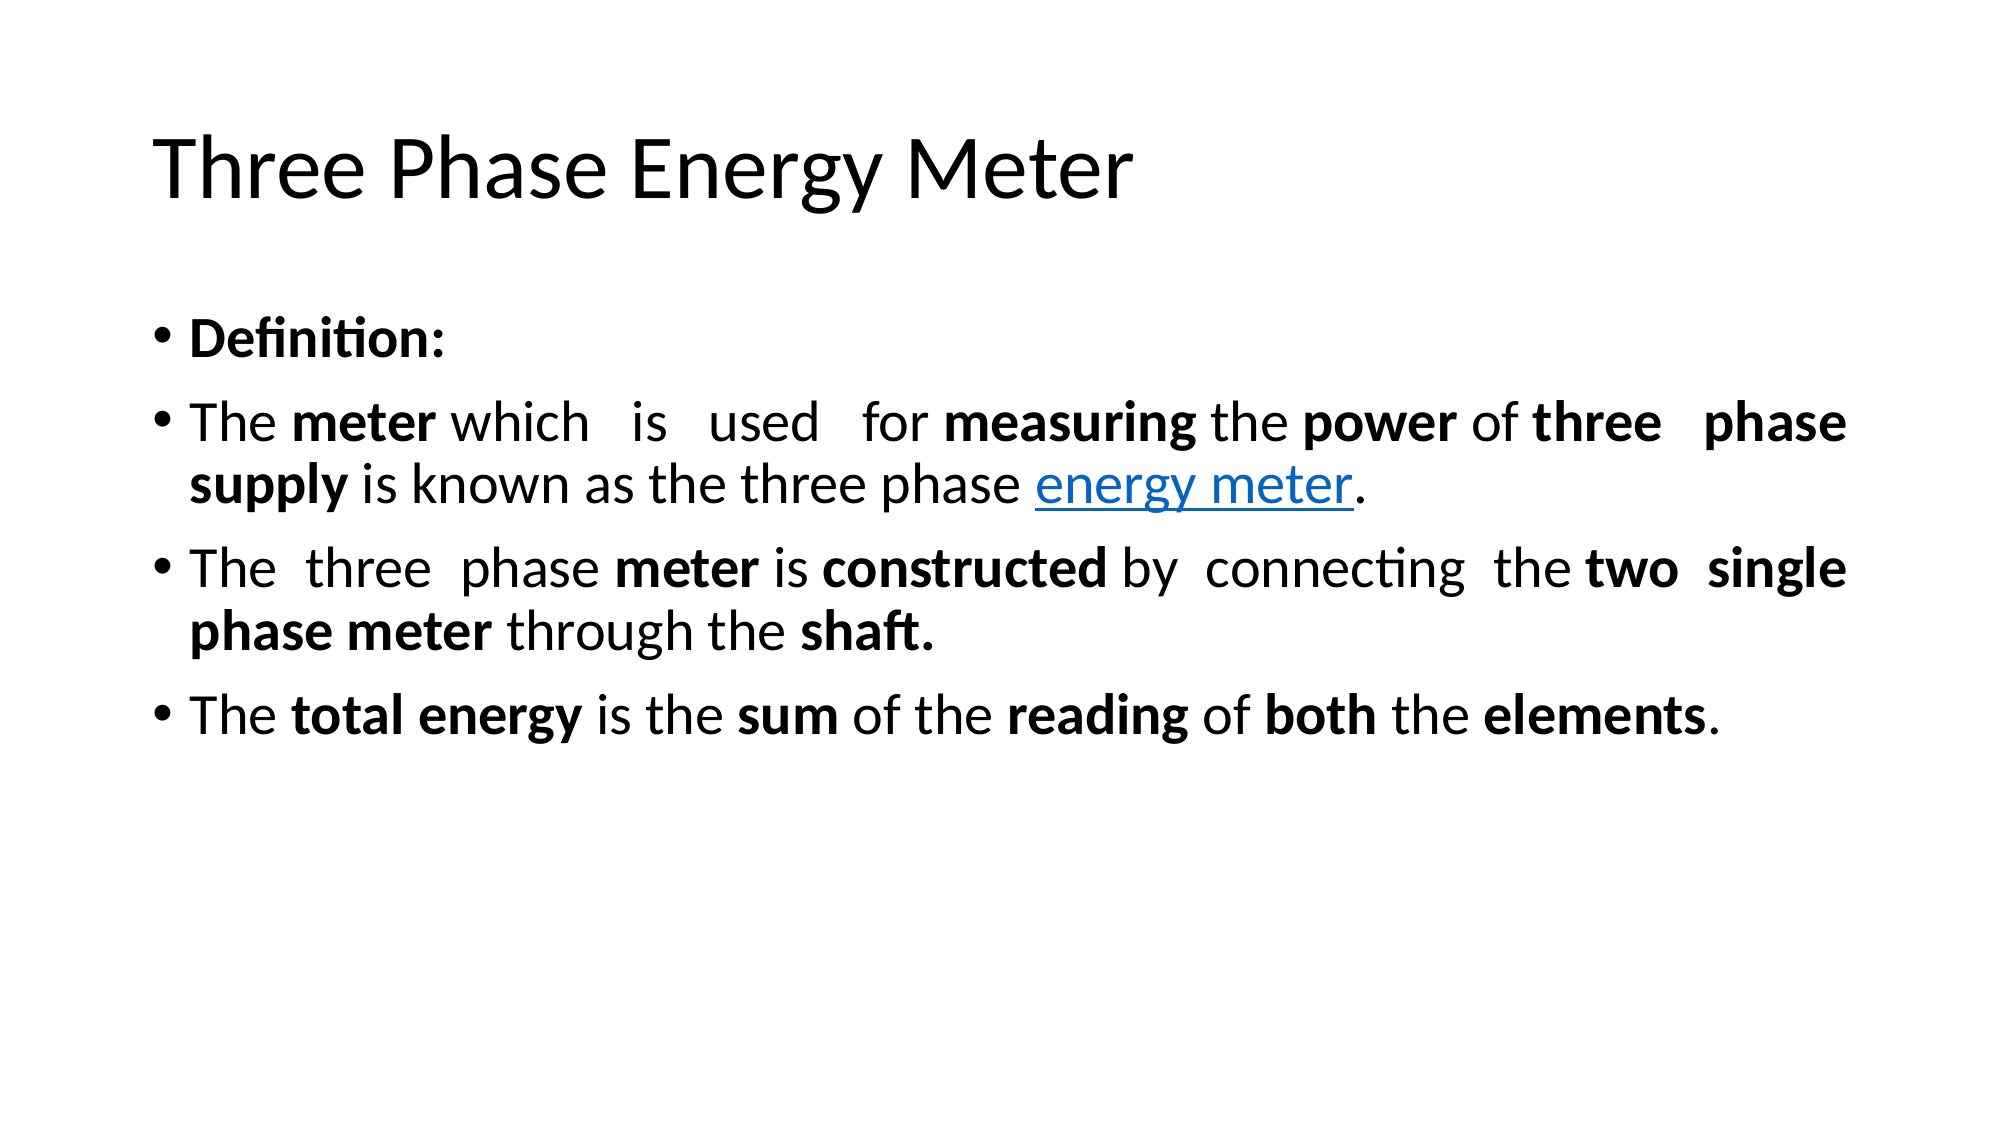

# Three Phase Energy Meter
Definition:
The meter which is used for measuring the power of three phase supply is known as the three phase energy meter.
The three phase meter is constructed by connecting the two single phase meter through the shaft.
The total energy is the sum of the reading of both the elements.